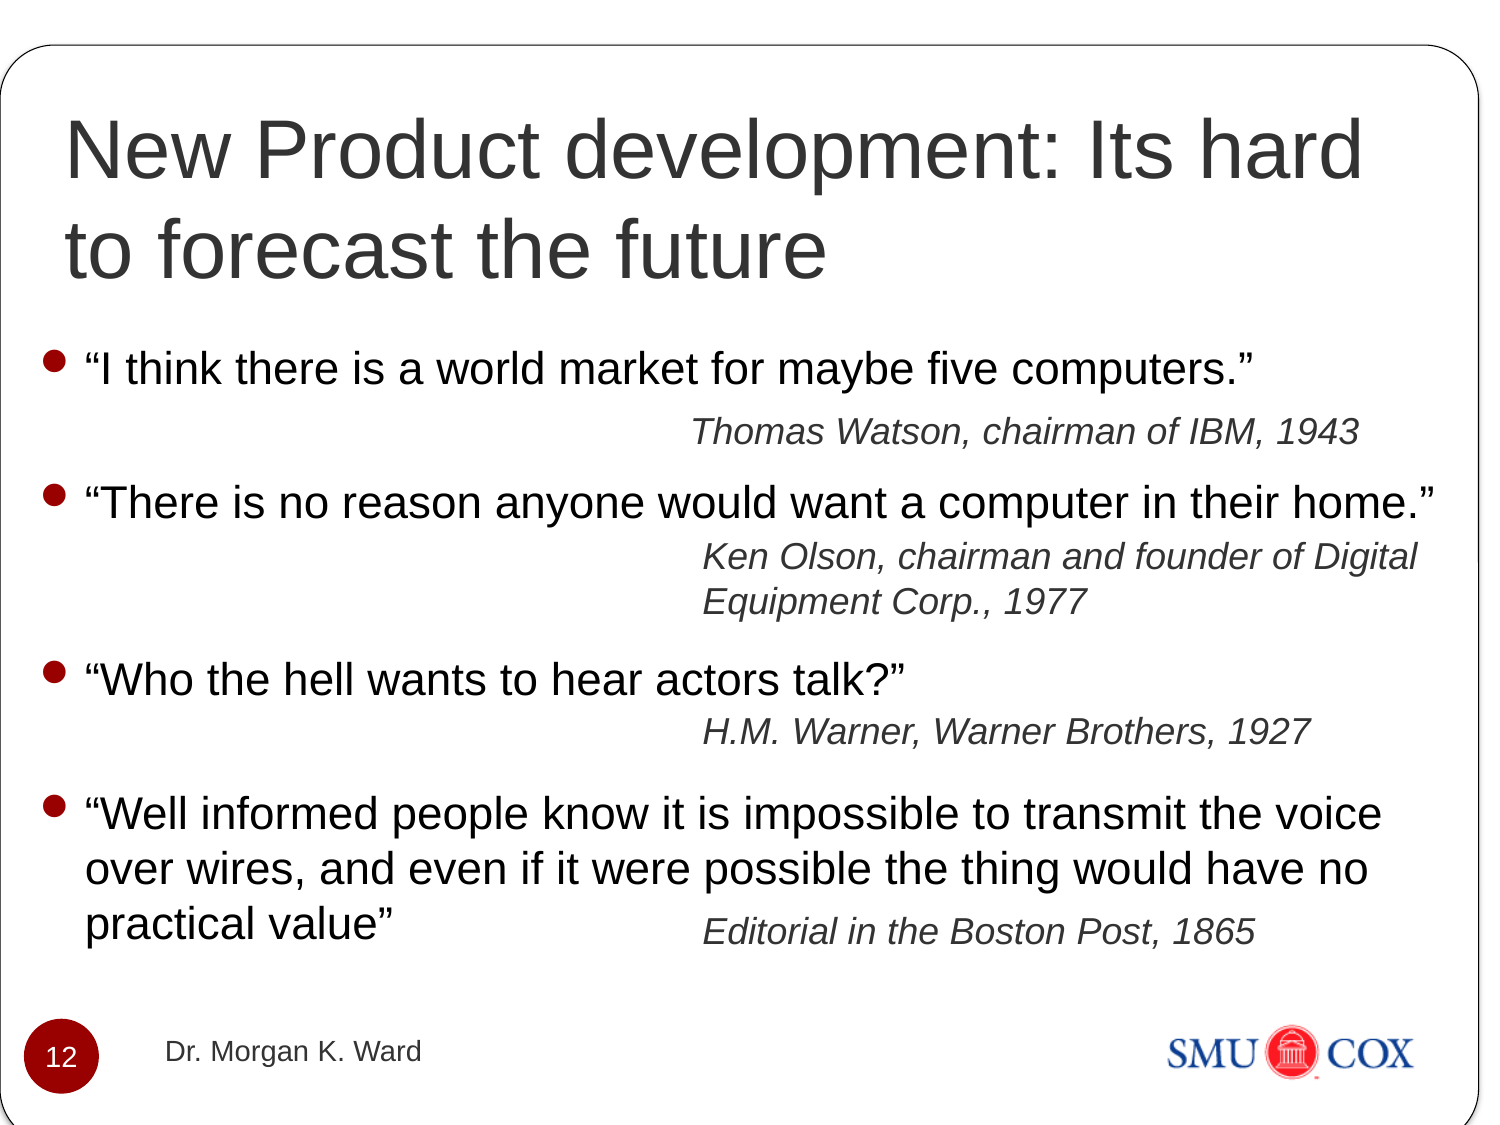

# New Product development: Its hard to forecast the future
“I think there is a world market for maybe five computers.”

“There is no reason anyone would want a computer in their home.”
“Who the hell wants to hear actors talk?”

“Well informed people know it is impossible to transmit the voice over wires, and even if it were possible the thing would have no practical value”
Thomas Watson, chairman of IBM, 1943
Ken Olson, chairman and founder of Digital Equipment Corp., 1977
H.M. Warner, Warner Brothers, 1927
Editorial in the Boston Post, 1865
Dr. Morgan K. Ward
12